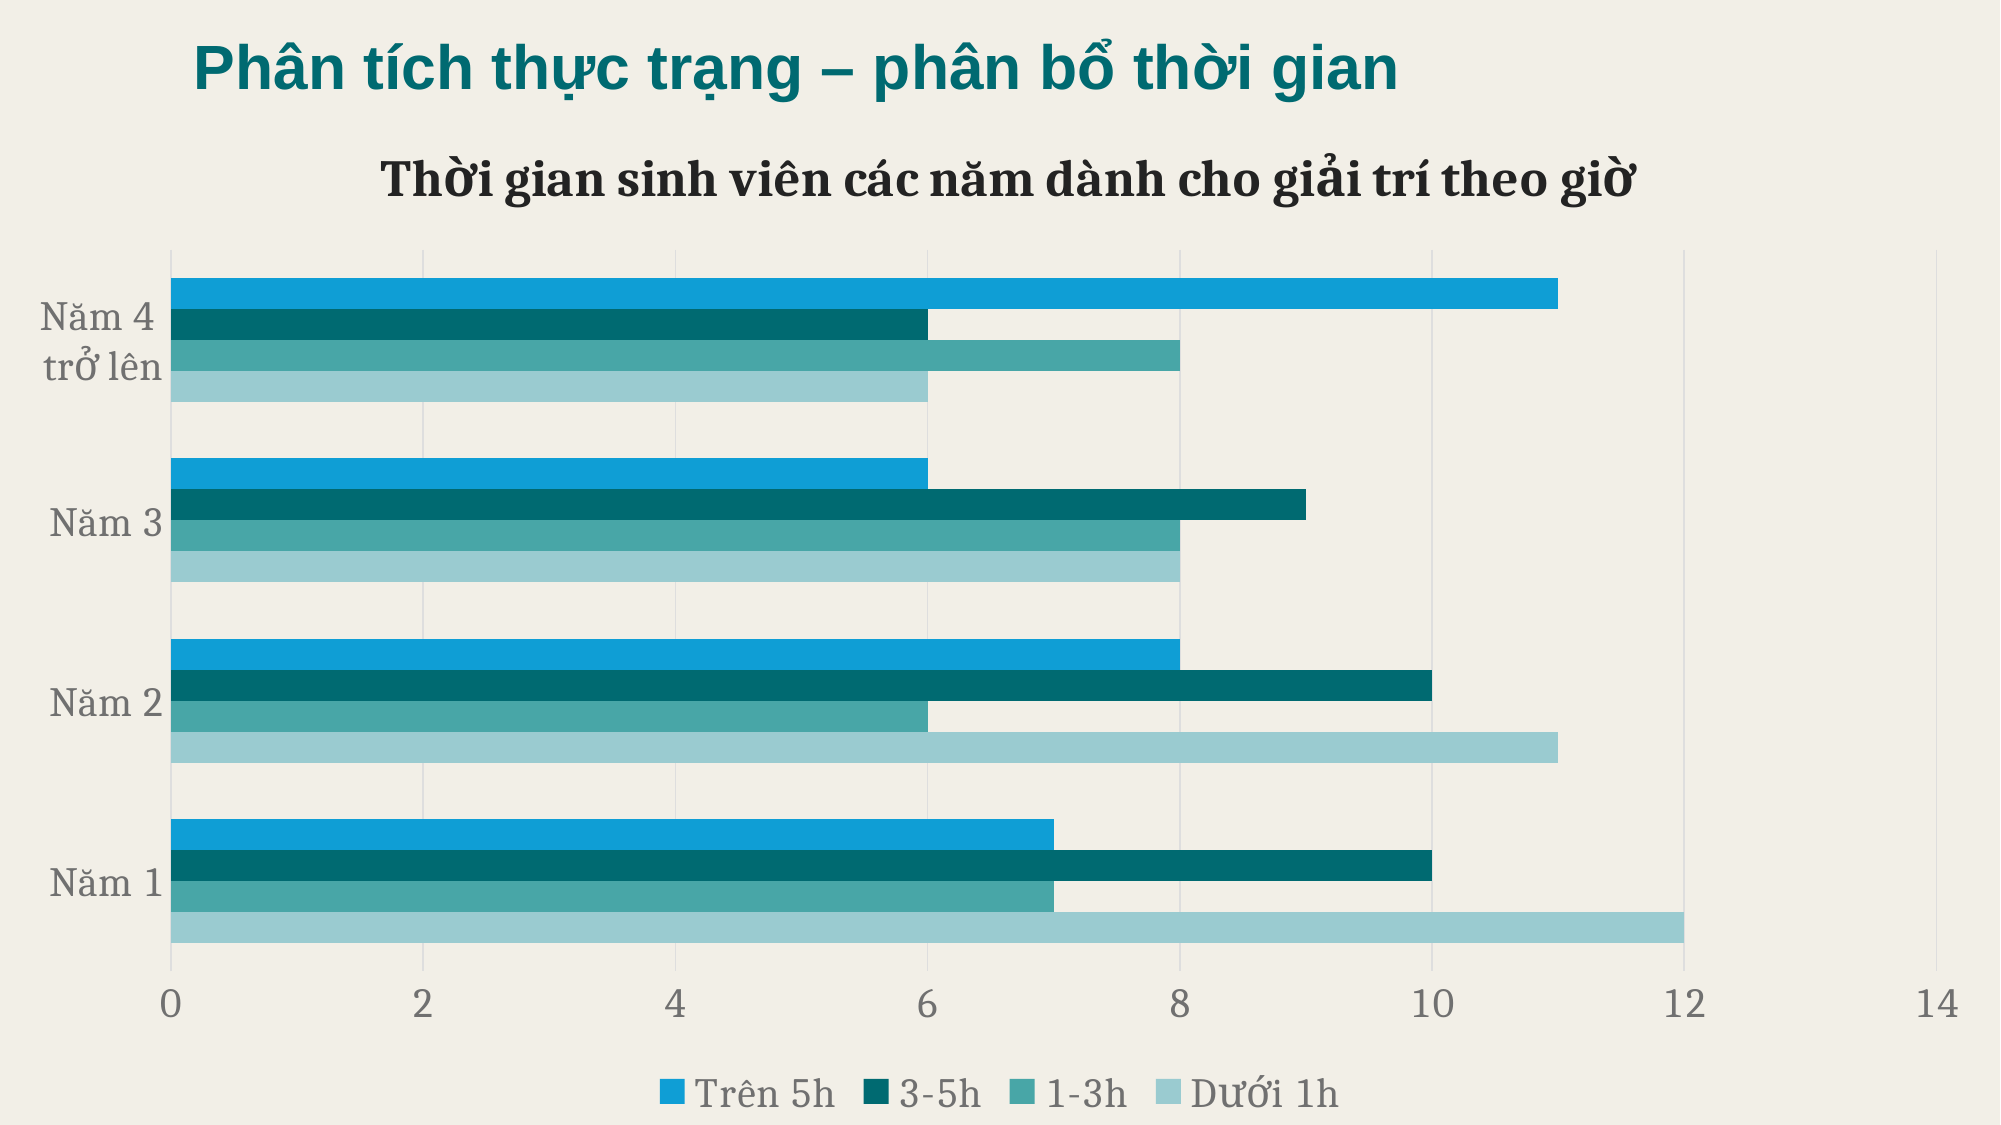

Phân tích thực trạng – phân bổ thời gian

### Chart: Thời gian sinh viên các năm dành cho giải trí theo giờ

| Category | Dưới 1h | 1-3h | 3-5h | Trên 5h |
|---|---|---|---|---|
| Năm 1 | 12.0 | 7.0 | 10.0 | 7.0 |
| Năm 2 | 11.0 | 6.0 | 10.0 | 8.0 |
| Năm 3 | 8.0 | 8.0 | 9.0 | 6.0 |
| Năm 4
trở lên | 6.0 | 8.0 | 6.0 | 11.0 |